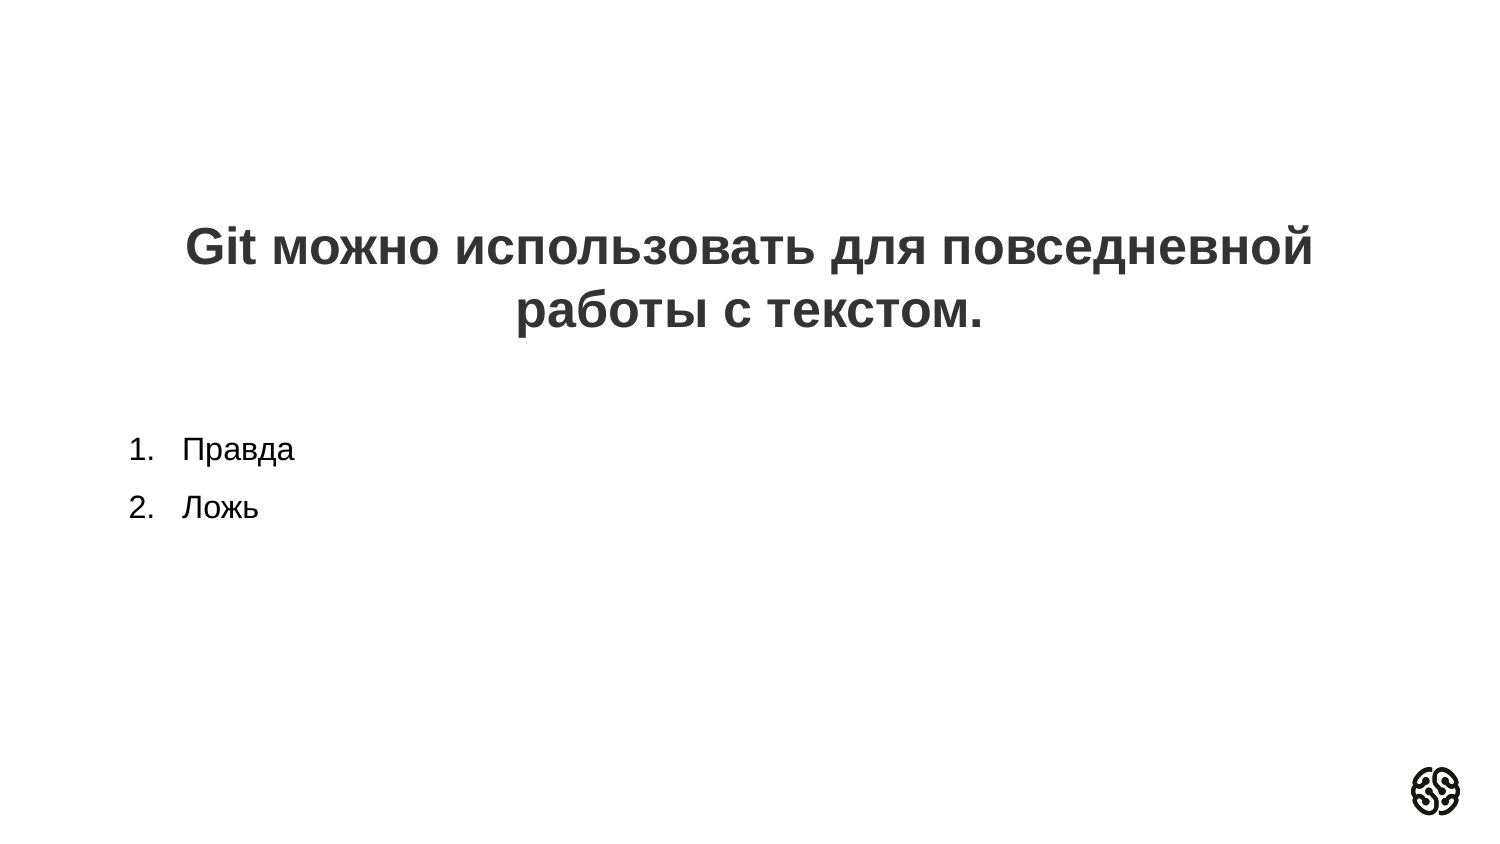

# Git можно использовать для повседневной работы с текстом.
Правда
Ложь